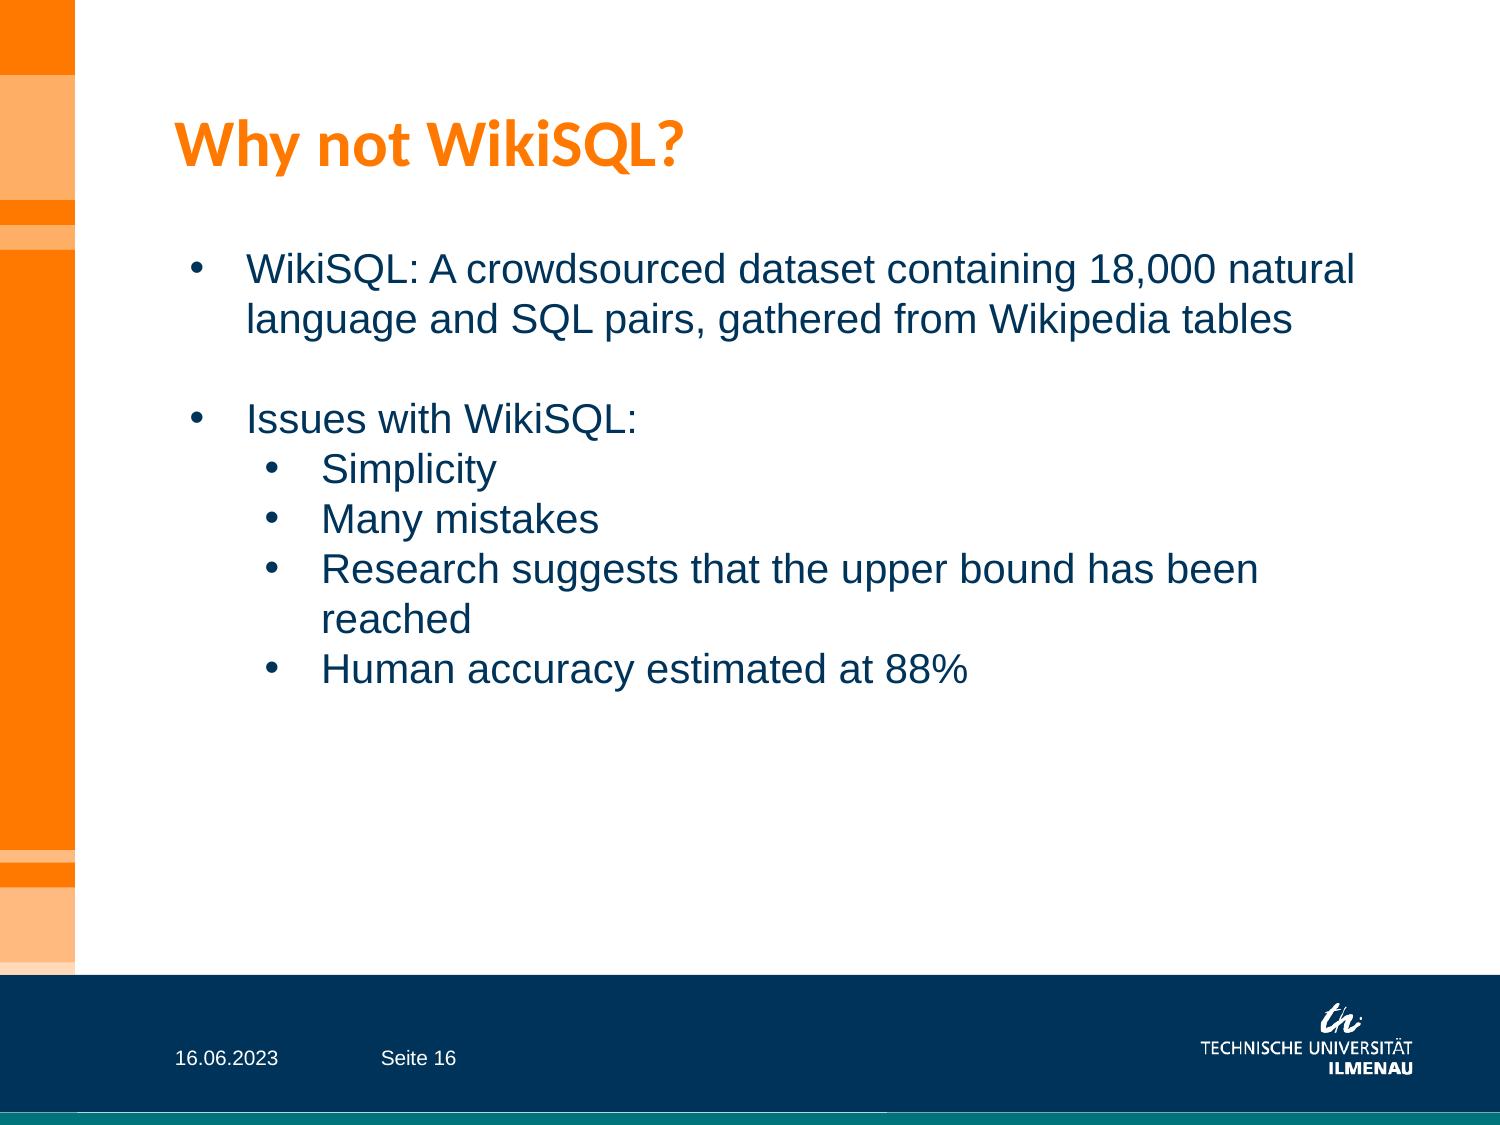

Why not WikiSQL?
WikiSQL: A crowdsourced dataset containing 18,000 natural language and SQL pairs, gathered from Wikipedia tables

Issues with WikiSQL:
Simplicity
Many mistakes
Research suggests that the upper bound has been reached
Human accuracy estimated at 88%

16.06.2023
Seite 16